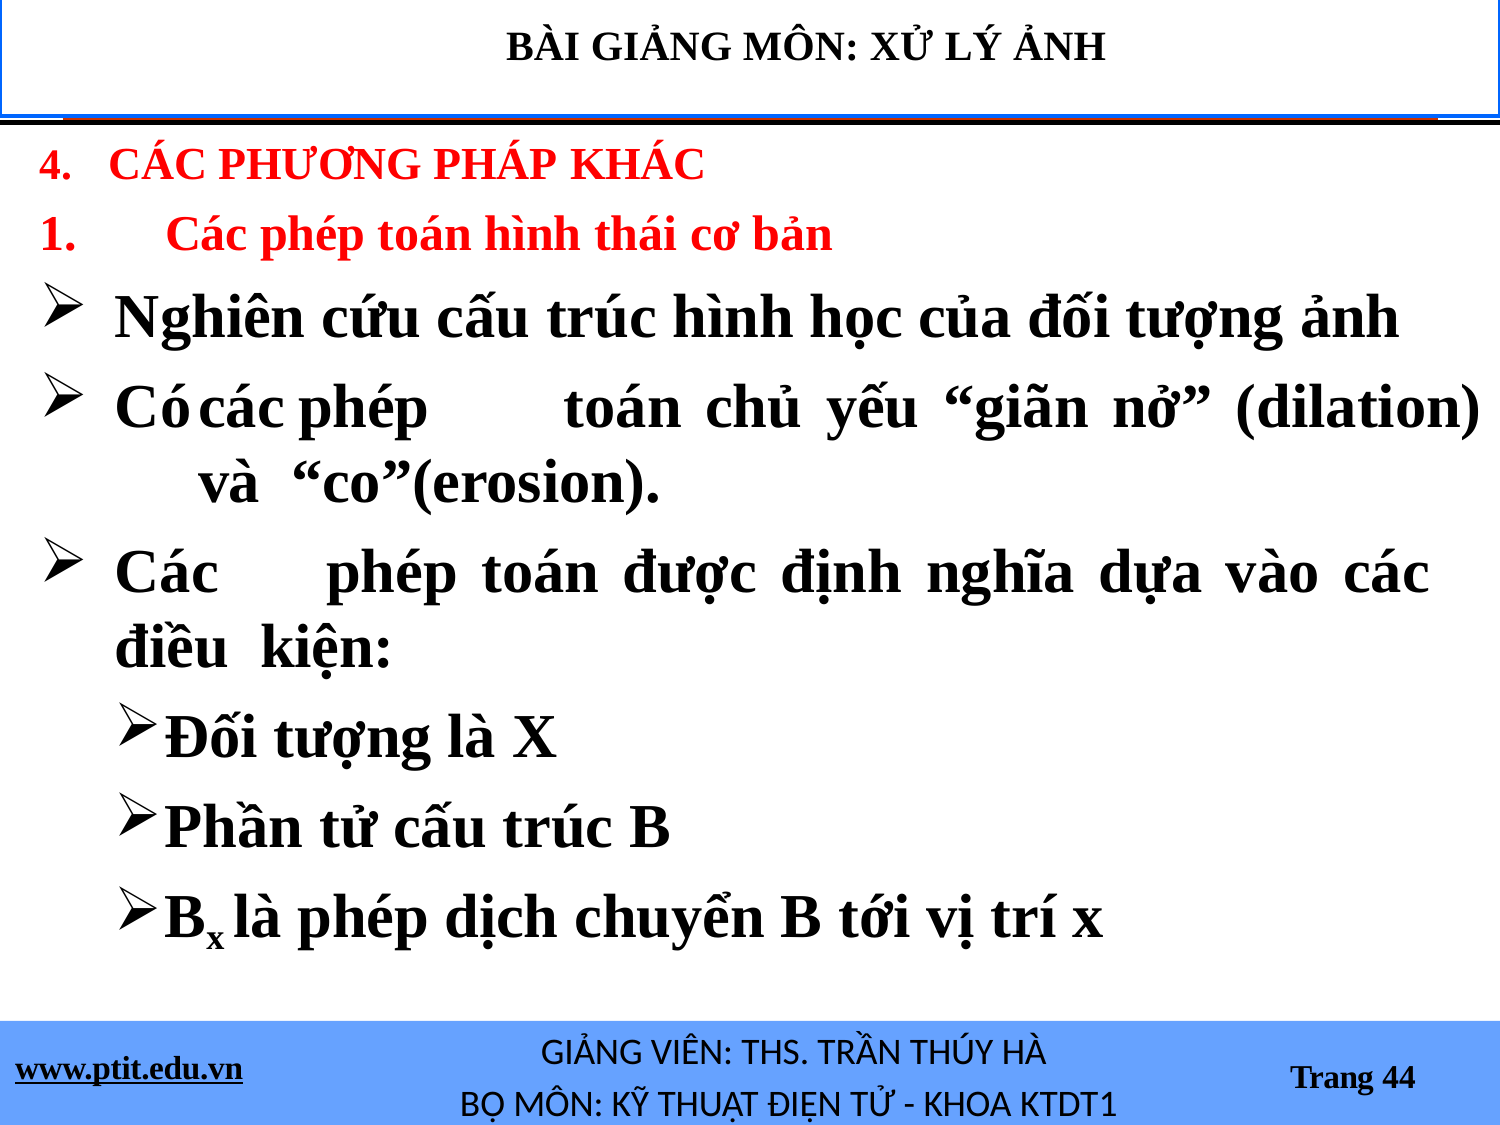

BÀI GIẢNG MÔN: XỬ LÝ ẢNH

CÁC PHƯƠNG PHÁP KHÁC
Các phép toán hình thái cơ bản
Nghiên cứu cấu trúc hình học của đối tượng ảnh
Có	các	phép	toán chủ	yếu “giãn	nở”	(dilation)	và  “co”(erosion).
Các	phép	toán được	định	nghĩa	dựa	vào	các	điều  kiện:
Đối tượng là X
Phần tử cấu trúc B
Bx là phép dịch chuyển B tới vị trí x

GIẢNG VIÊN: THS. TRẦN THÚY HÀ
BỘ MÔN: KỸ THUẬT ĐIỆN TỬ - KHOA KTDT1
www.ptit.edu.vn
Trang 44